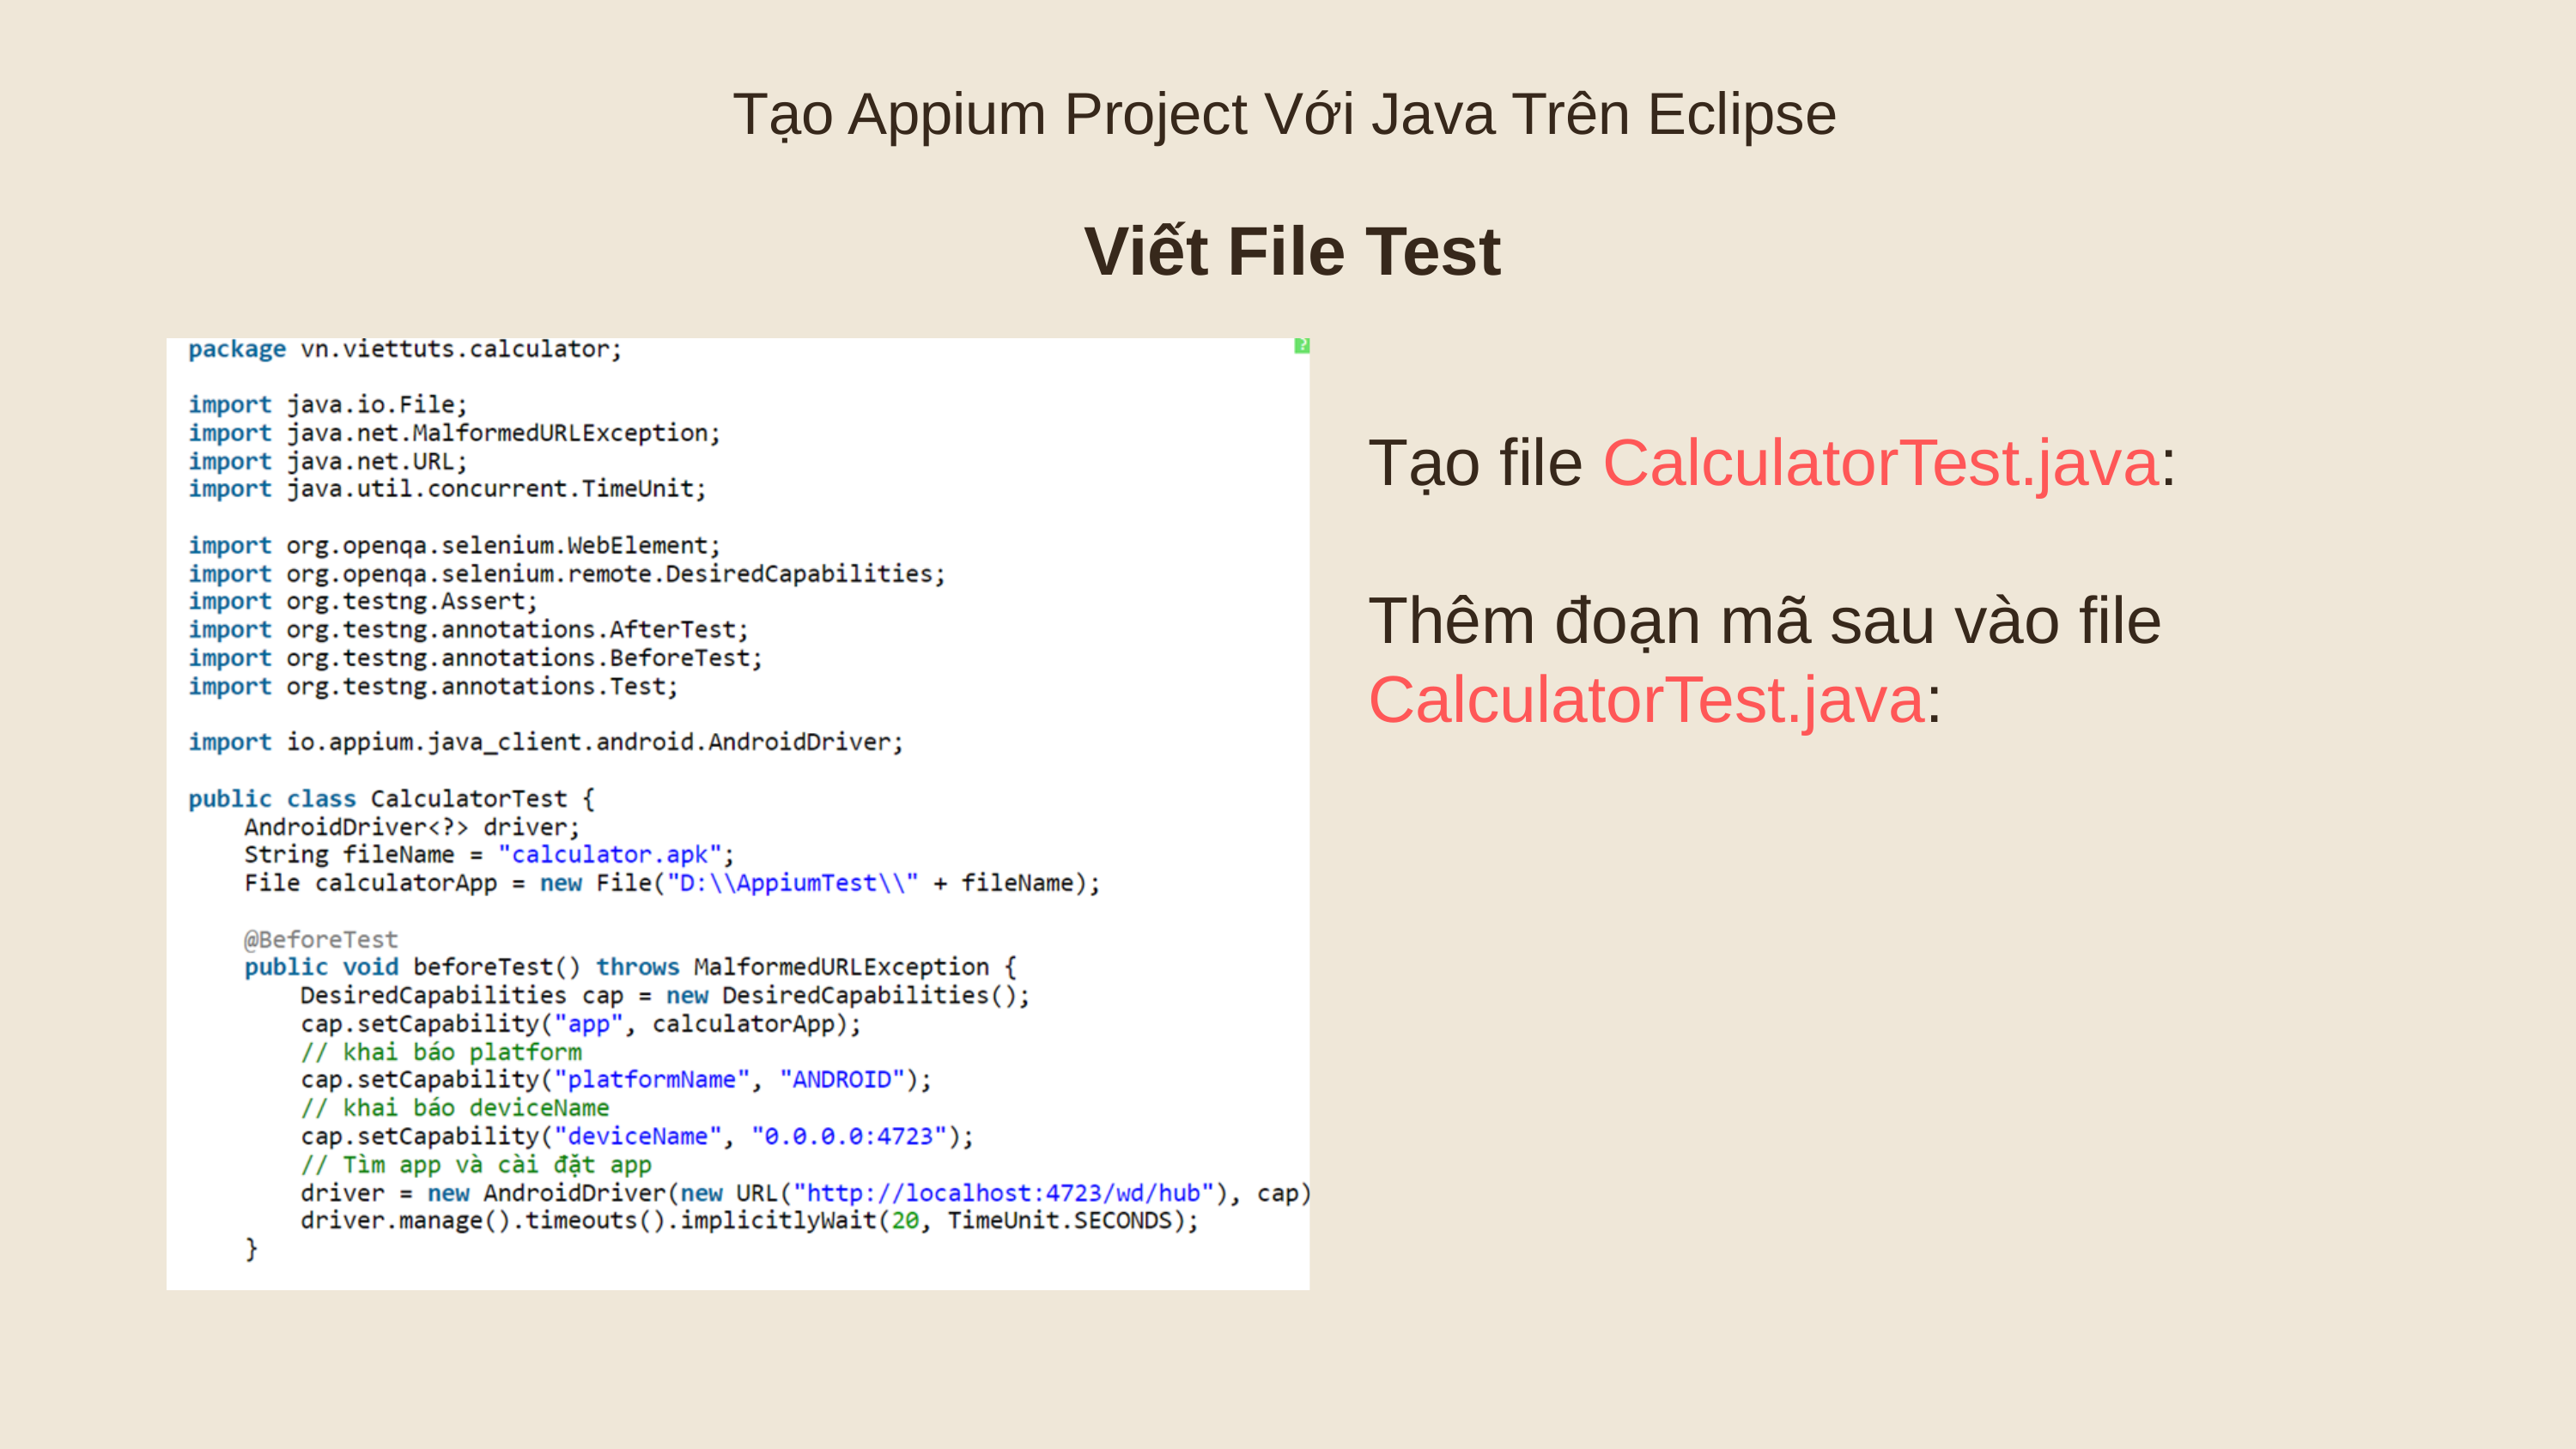

Tạo Appium Project Với Java Trên Eclipse
Viết File Test

Tạo file CalculatorTest.java:

Thêm đoạn mã sau vào file CalculatorTest.java: